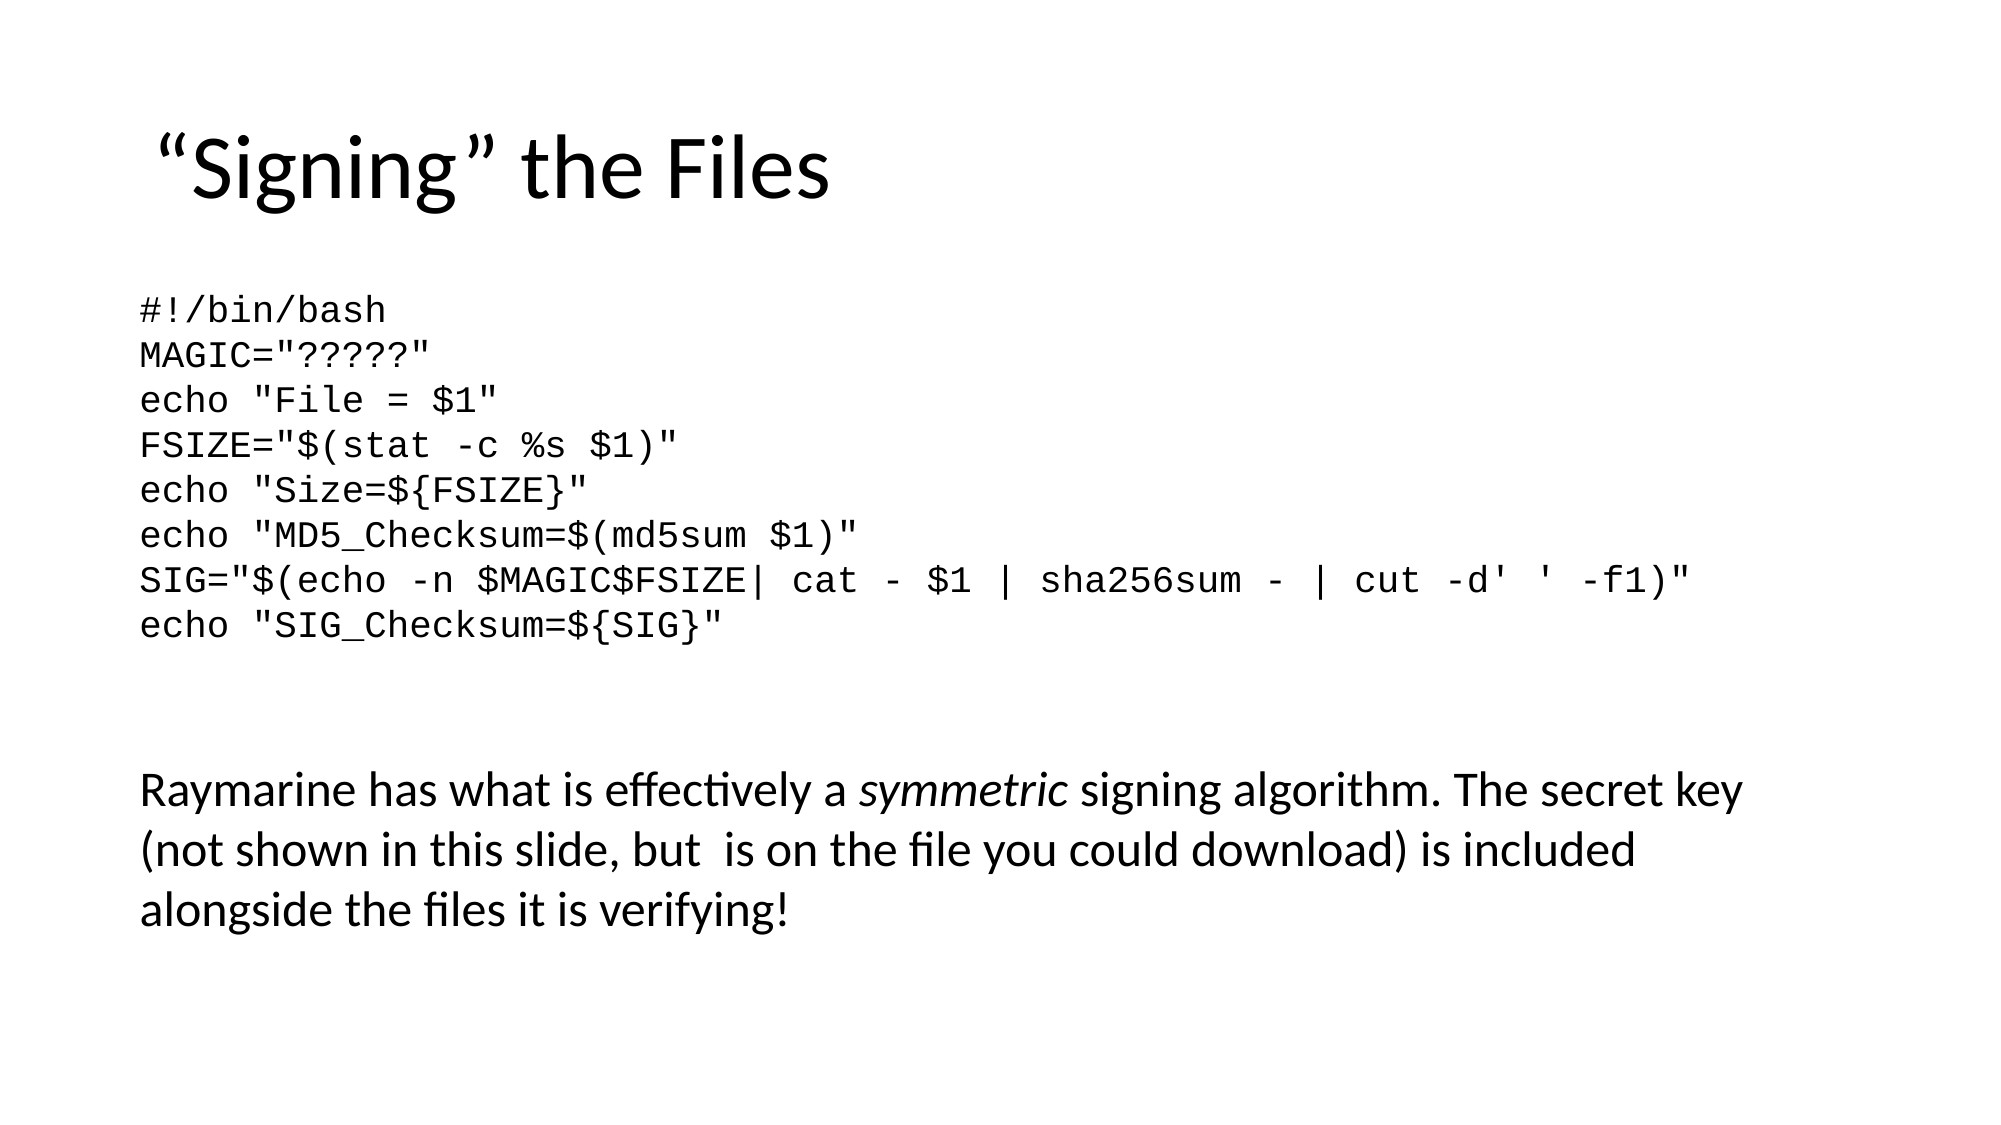

# “Signing” the Files
#!/bin/bash
MAGIC="?????"
echo "File = $1"
FSIZE="$(stat -c %s $1)"
echo "Size=${FSIZE}"
echo "MD5_Checksum=$(md5sum $1)"
SIG="$(echo -n $MAGIC$FSIZE| cat - $1 | sha256sum - | cut -d' ' -f1)"
echo "SIG_Checksum=${SIG}"
Raymarine has what is effectively a symmetric signing algorithm. The secret key (not shown in this slide, but  is on the file you could download) is included alongside the files it is verifying!